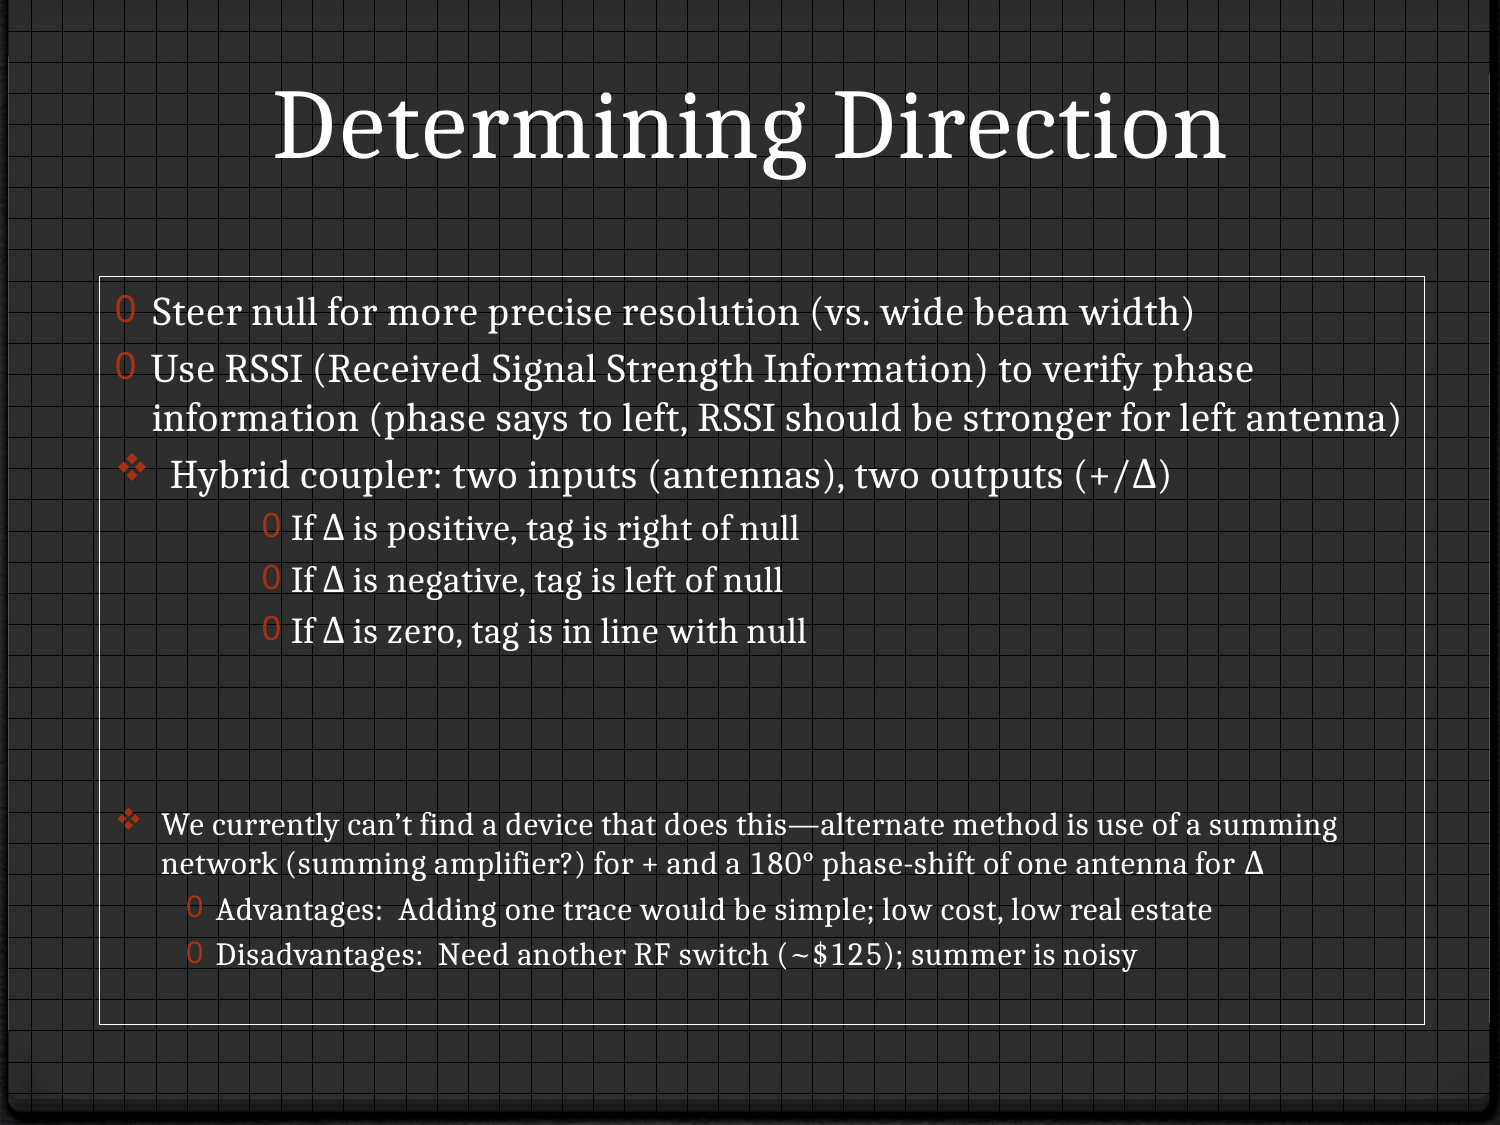

# Determining Direction
Steer null for more precise resolution (vs. wide beam width)
Use RSSI (Received Signal Strength Information) to verify phase information (phase says to left, RSSI should be stronger for left antenna)
Hybrid coupler: two inputs (antennas), two outputs (+/Δ)
If Δ is positive, tag is right of null
If Δ is negative, tag is left of null
If Δ is zero, tag is in line with null

We currently can’t find a device that does this—alternate method is use of a summing network (summing amplifier?) for + and a 180° phase-shift of one antenna for Δ
Advantages:  Adding one trace would be simple; low cost, low real estate
Disadvantages:  Need another RF switch (~$125); summer is noisy